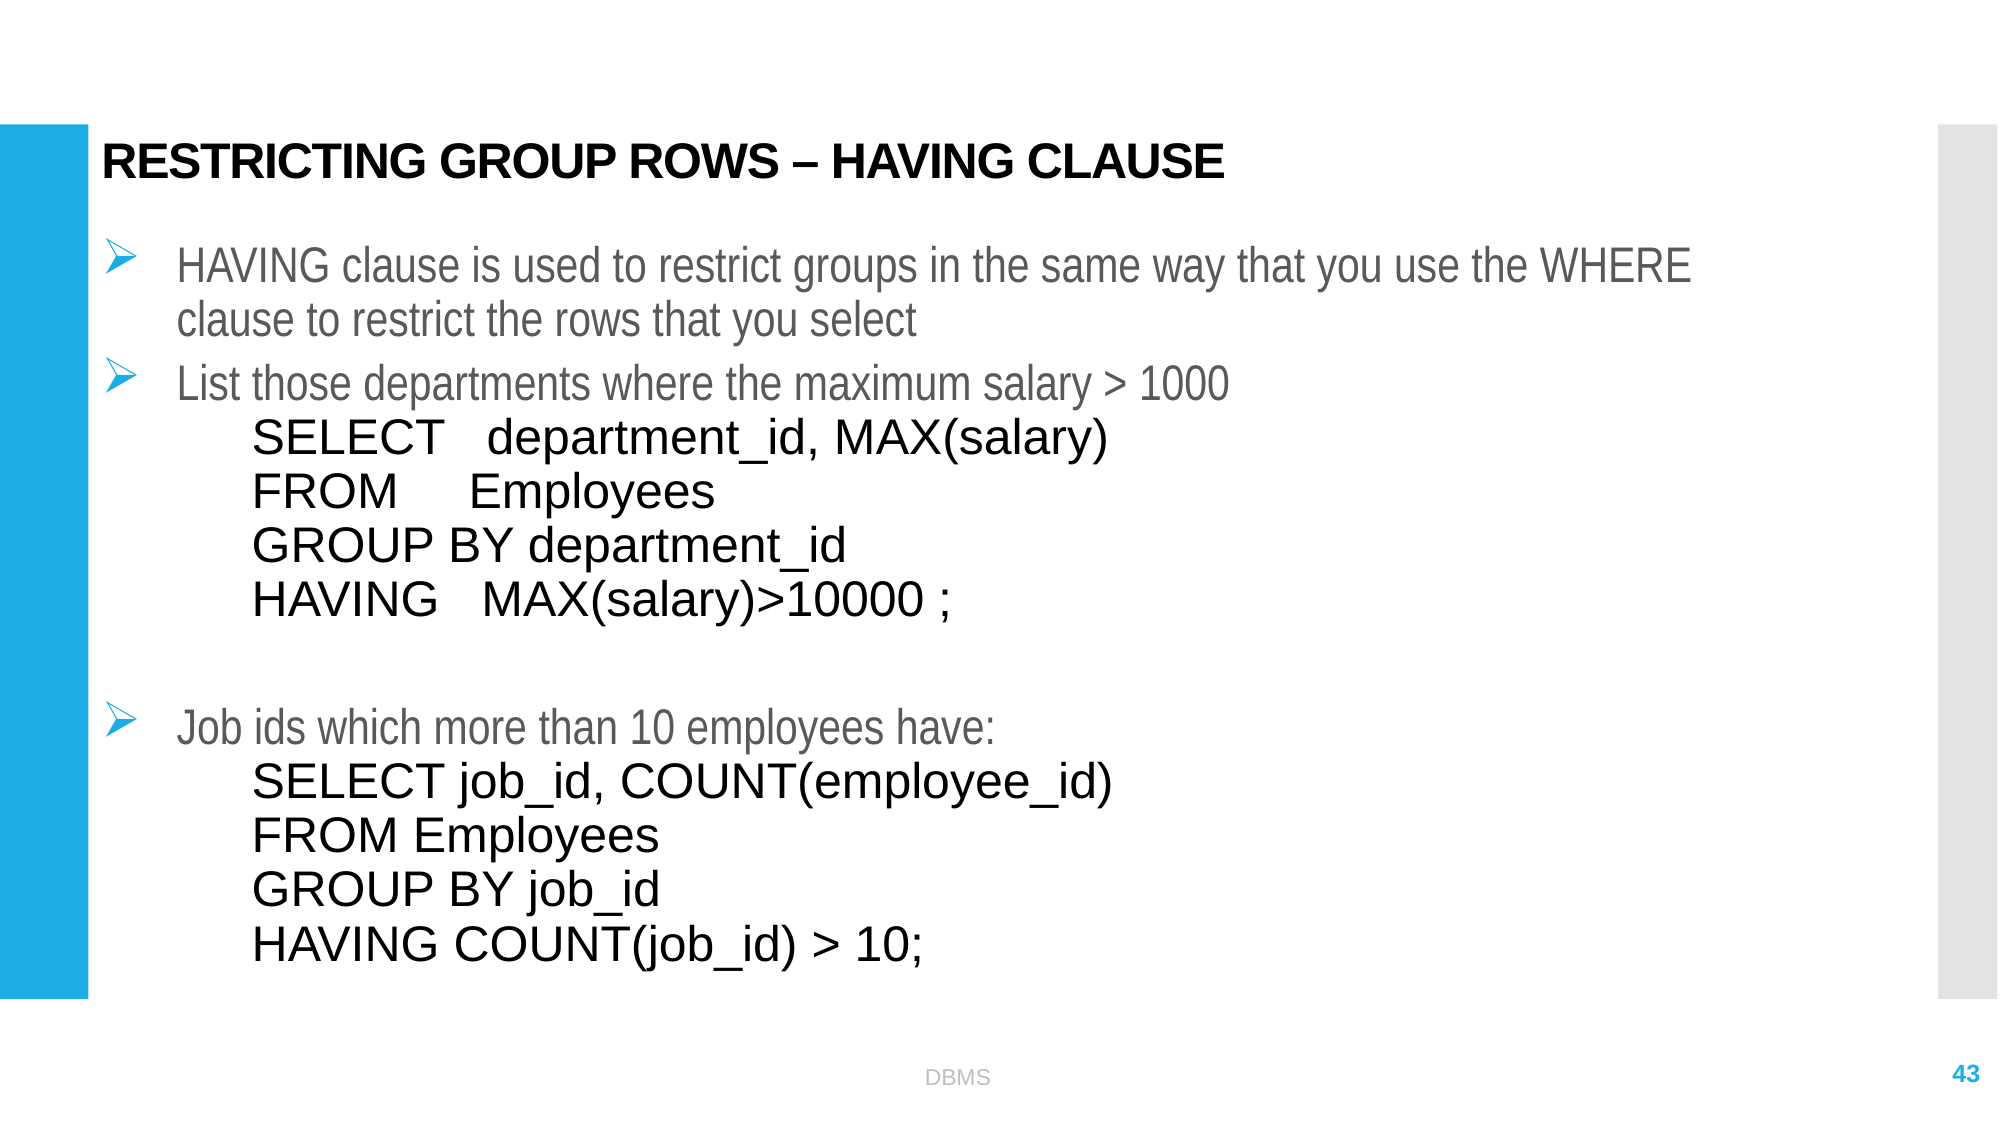

# RESTRICTING GROUP ROWS – HAVING CLAUSE
HAVING clause is used to restrict groups in the same way that you use the WHERE clause to restrict the rows that you select
List those departments where the maximum salary > 1000
	SELECT   department_id, MAX(salary)
	FROM     Employees
	GROUP BY department_id
	HAVING   MAX(salary)>10000 ;

Job ids which more than 10 employees have:
	SELECT job_id, COUNT(employee_id)
	FROM Employees
	GROUP BY job_id
	HAVING COUNT(job_id) > 10;

43
DBMS